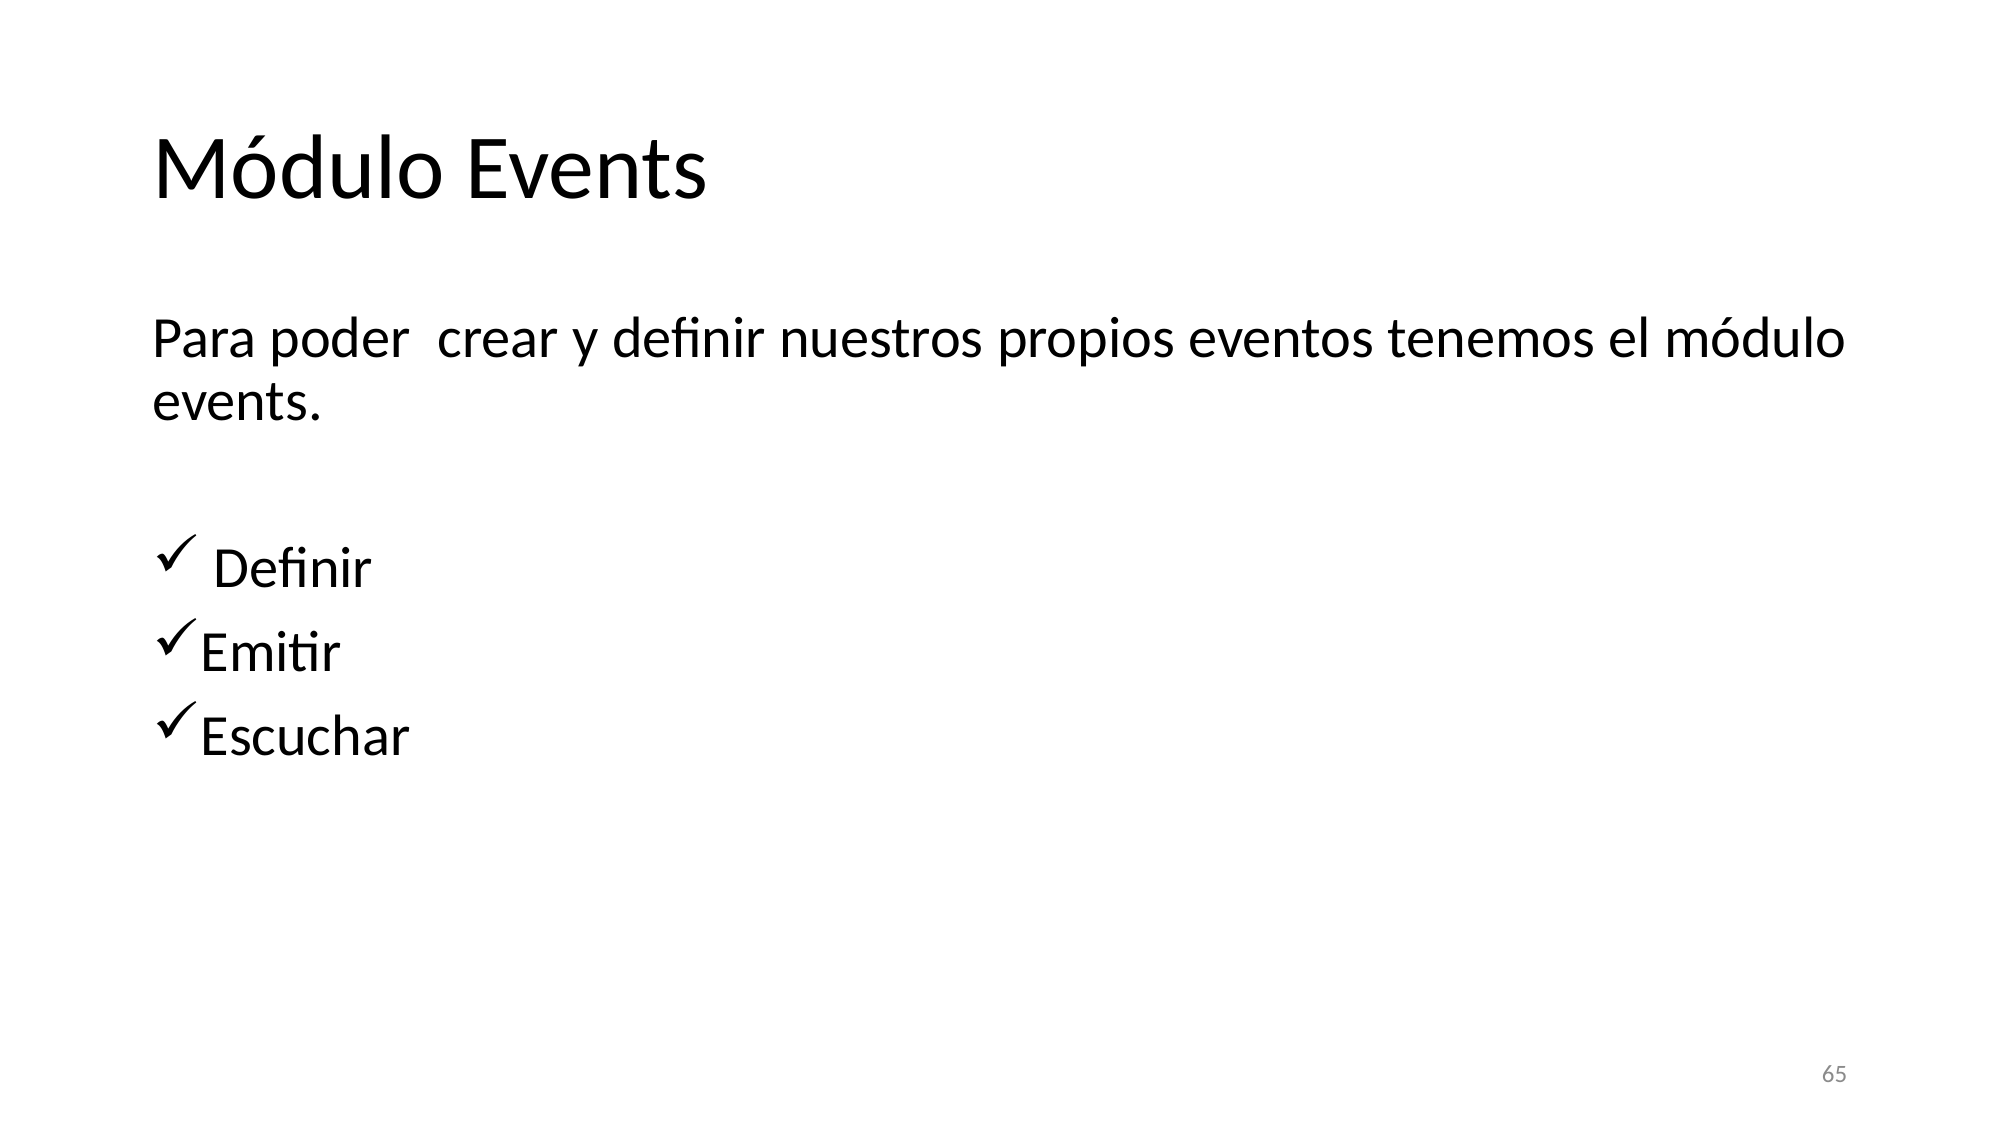

# Módulo Events
Para poder  crear y definir nuestros propios eventos tenemos el módulo events.

 Definir
Emitir
Escuchar
65